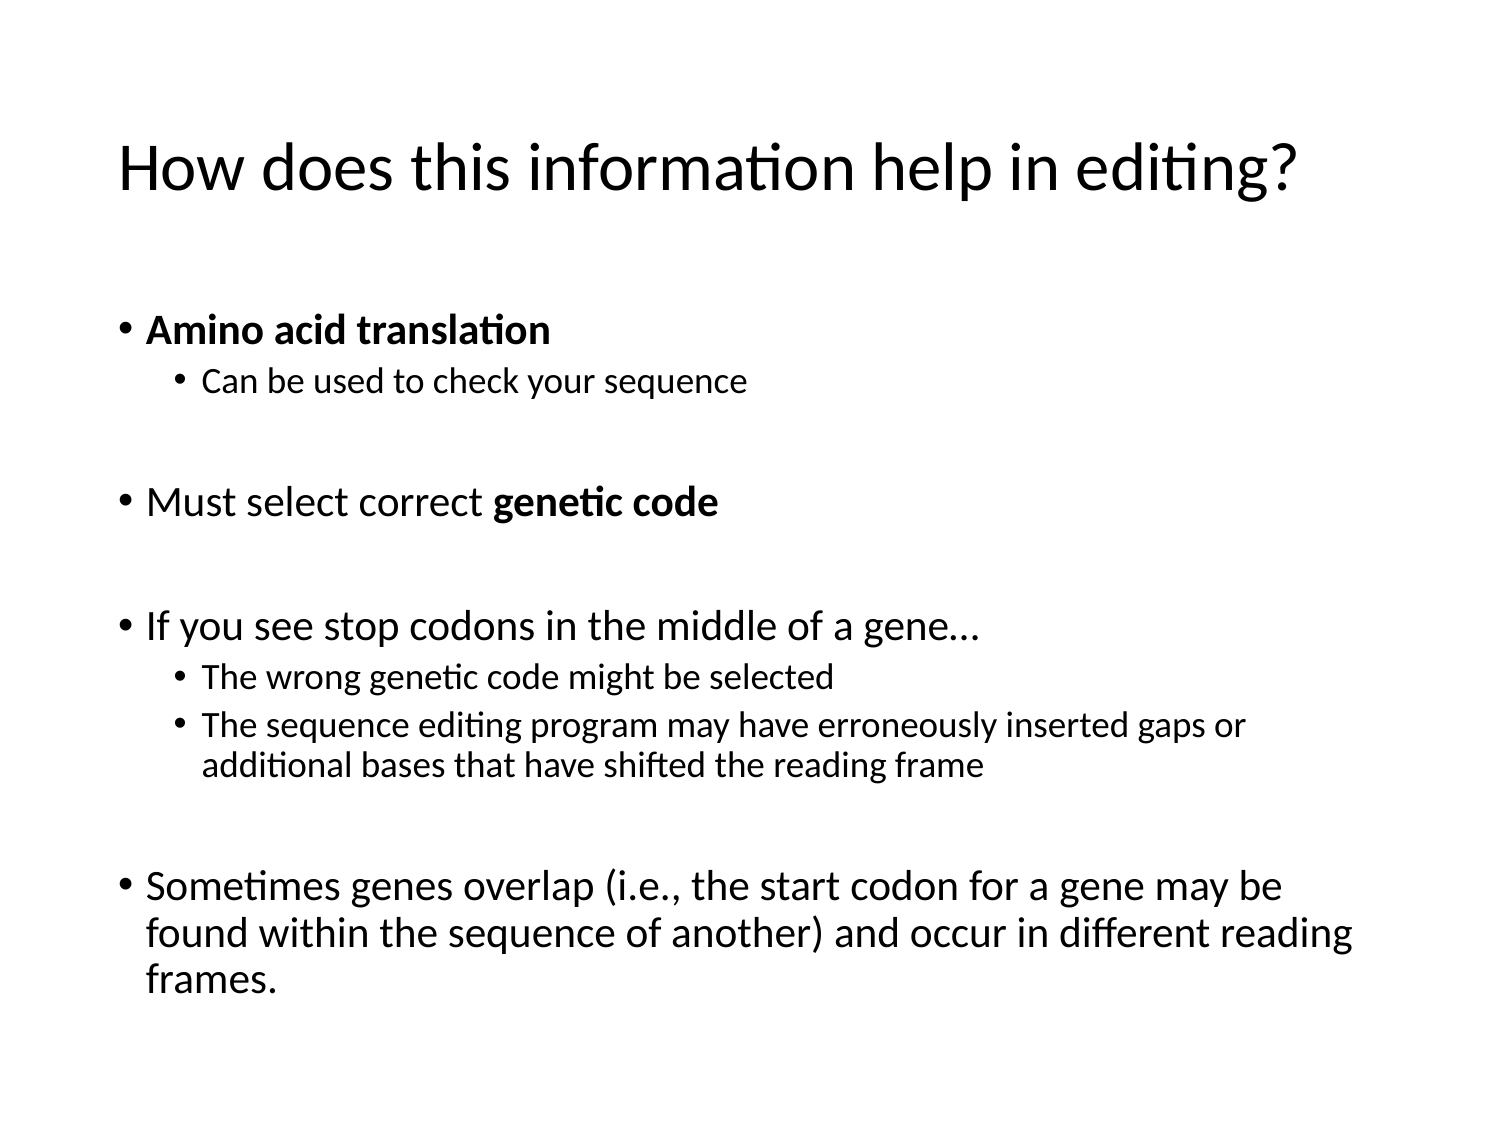

# How does this information help in editing?
Amino acid translation
Can be used to check your sequence

Must select correct genetic code

If you see stop codons in the middle of a gene…
The wrong genetic code might be selected
The sequence editing program may have erroneously inserted gaps or additional bases that have shifted the reading frame

Sometimes genes overlap (i.e., the start codon for a gene may be found within the sequence of another) and occur in different reading frames.